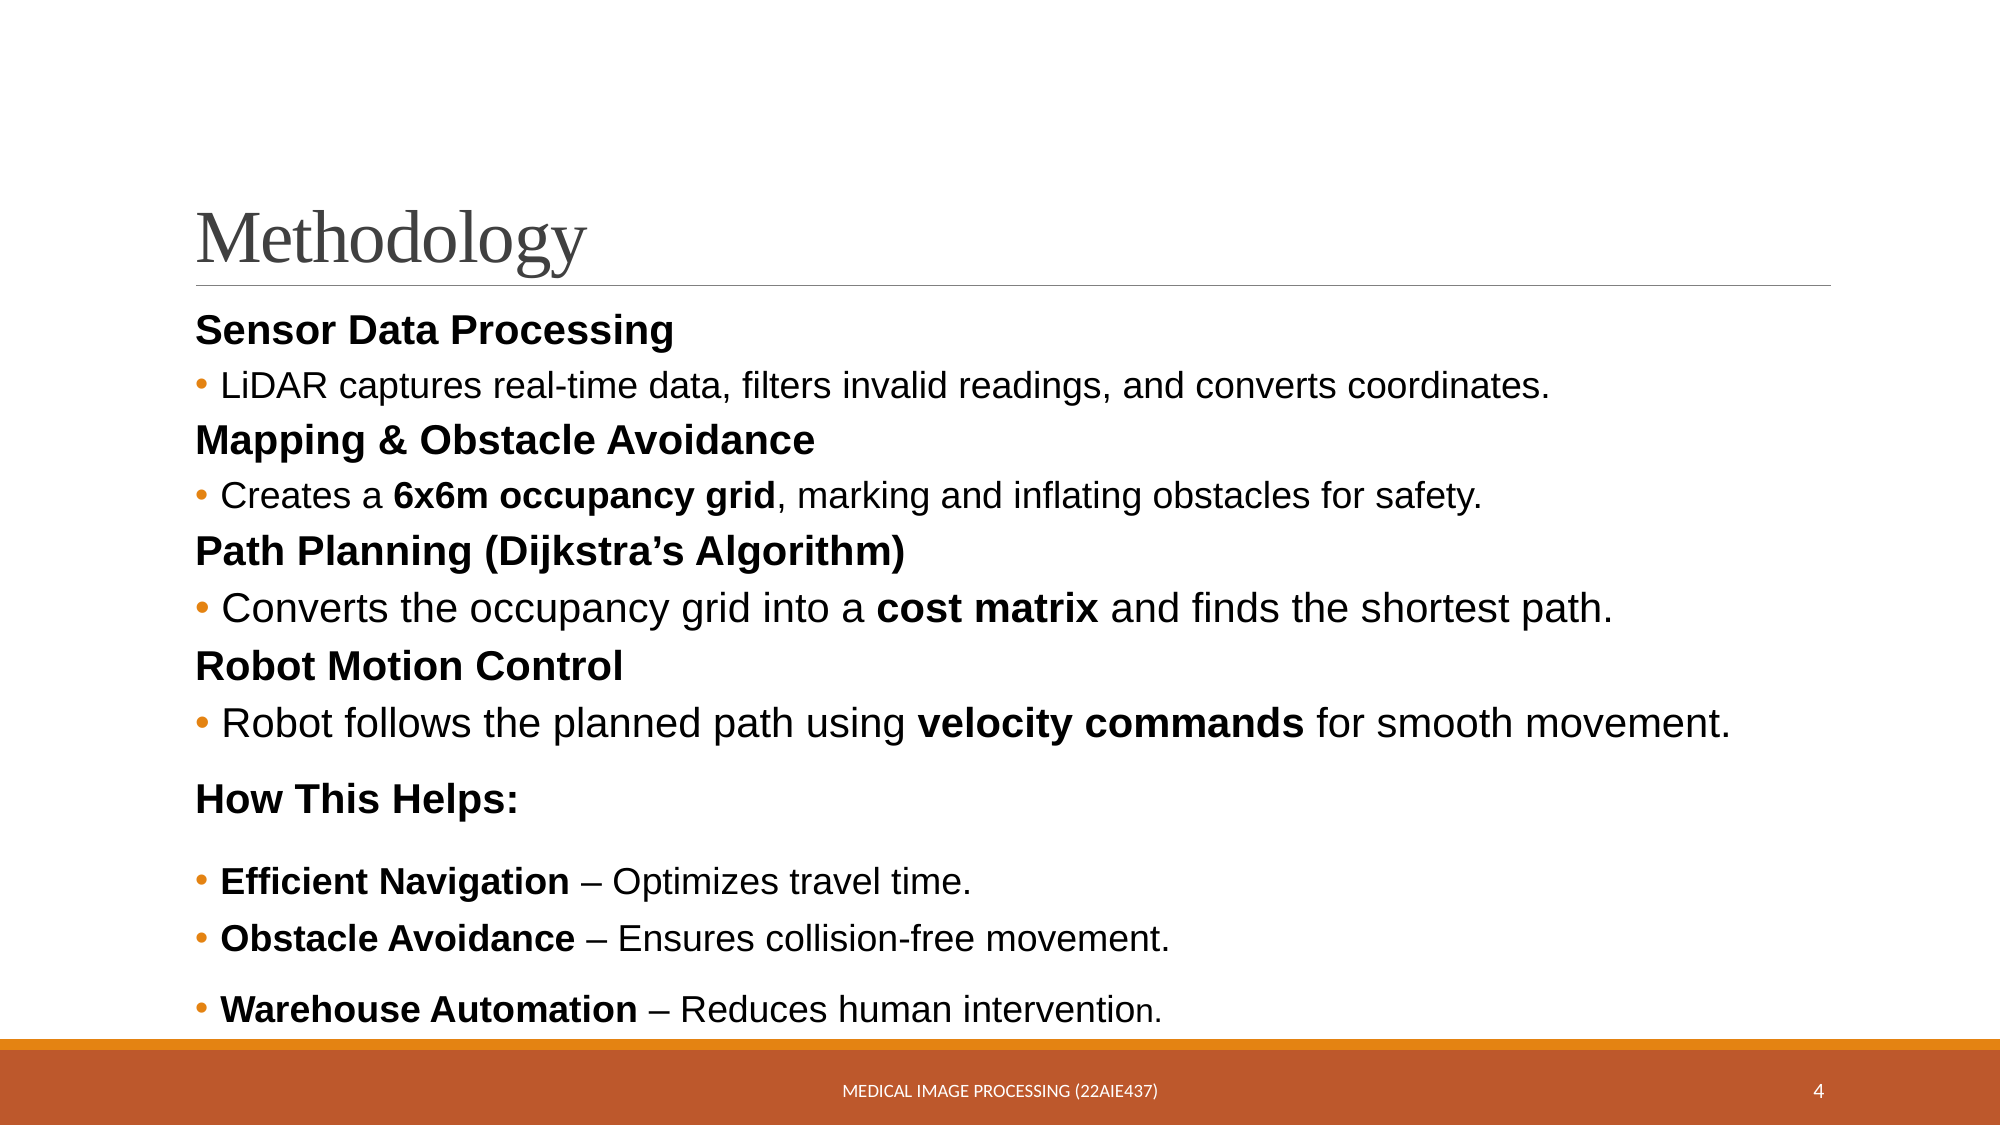

# Methodology
Sensor Data Processing
 LiDAR captures real-time data, filters invalid readings, and converts coordinates.
Mapping & Obstacle Avoidance
 Creates a 6x6m occupancy grid, marking and inflating obstacles for safety.
Path Planning (Dijkstra’s Algorithm)
 Converts the occupancy grid into a cost matrix and finds the shortest path.
Robot Motion Control
 Robot follows the planned path using velocity commands for smooth movement.
How This Helps:
 Efficient Navigation – Optimizes travel time.
 Obstacle Avoidance – Ensures collision-free movement.
 Warehouse Automation – Reduces human intervention.
Medical Image Processing (22AIE437)
4